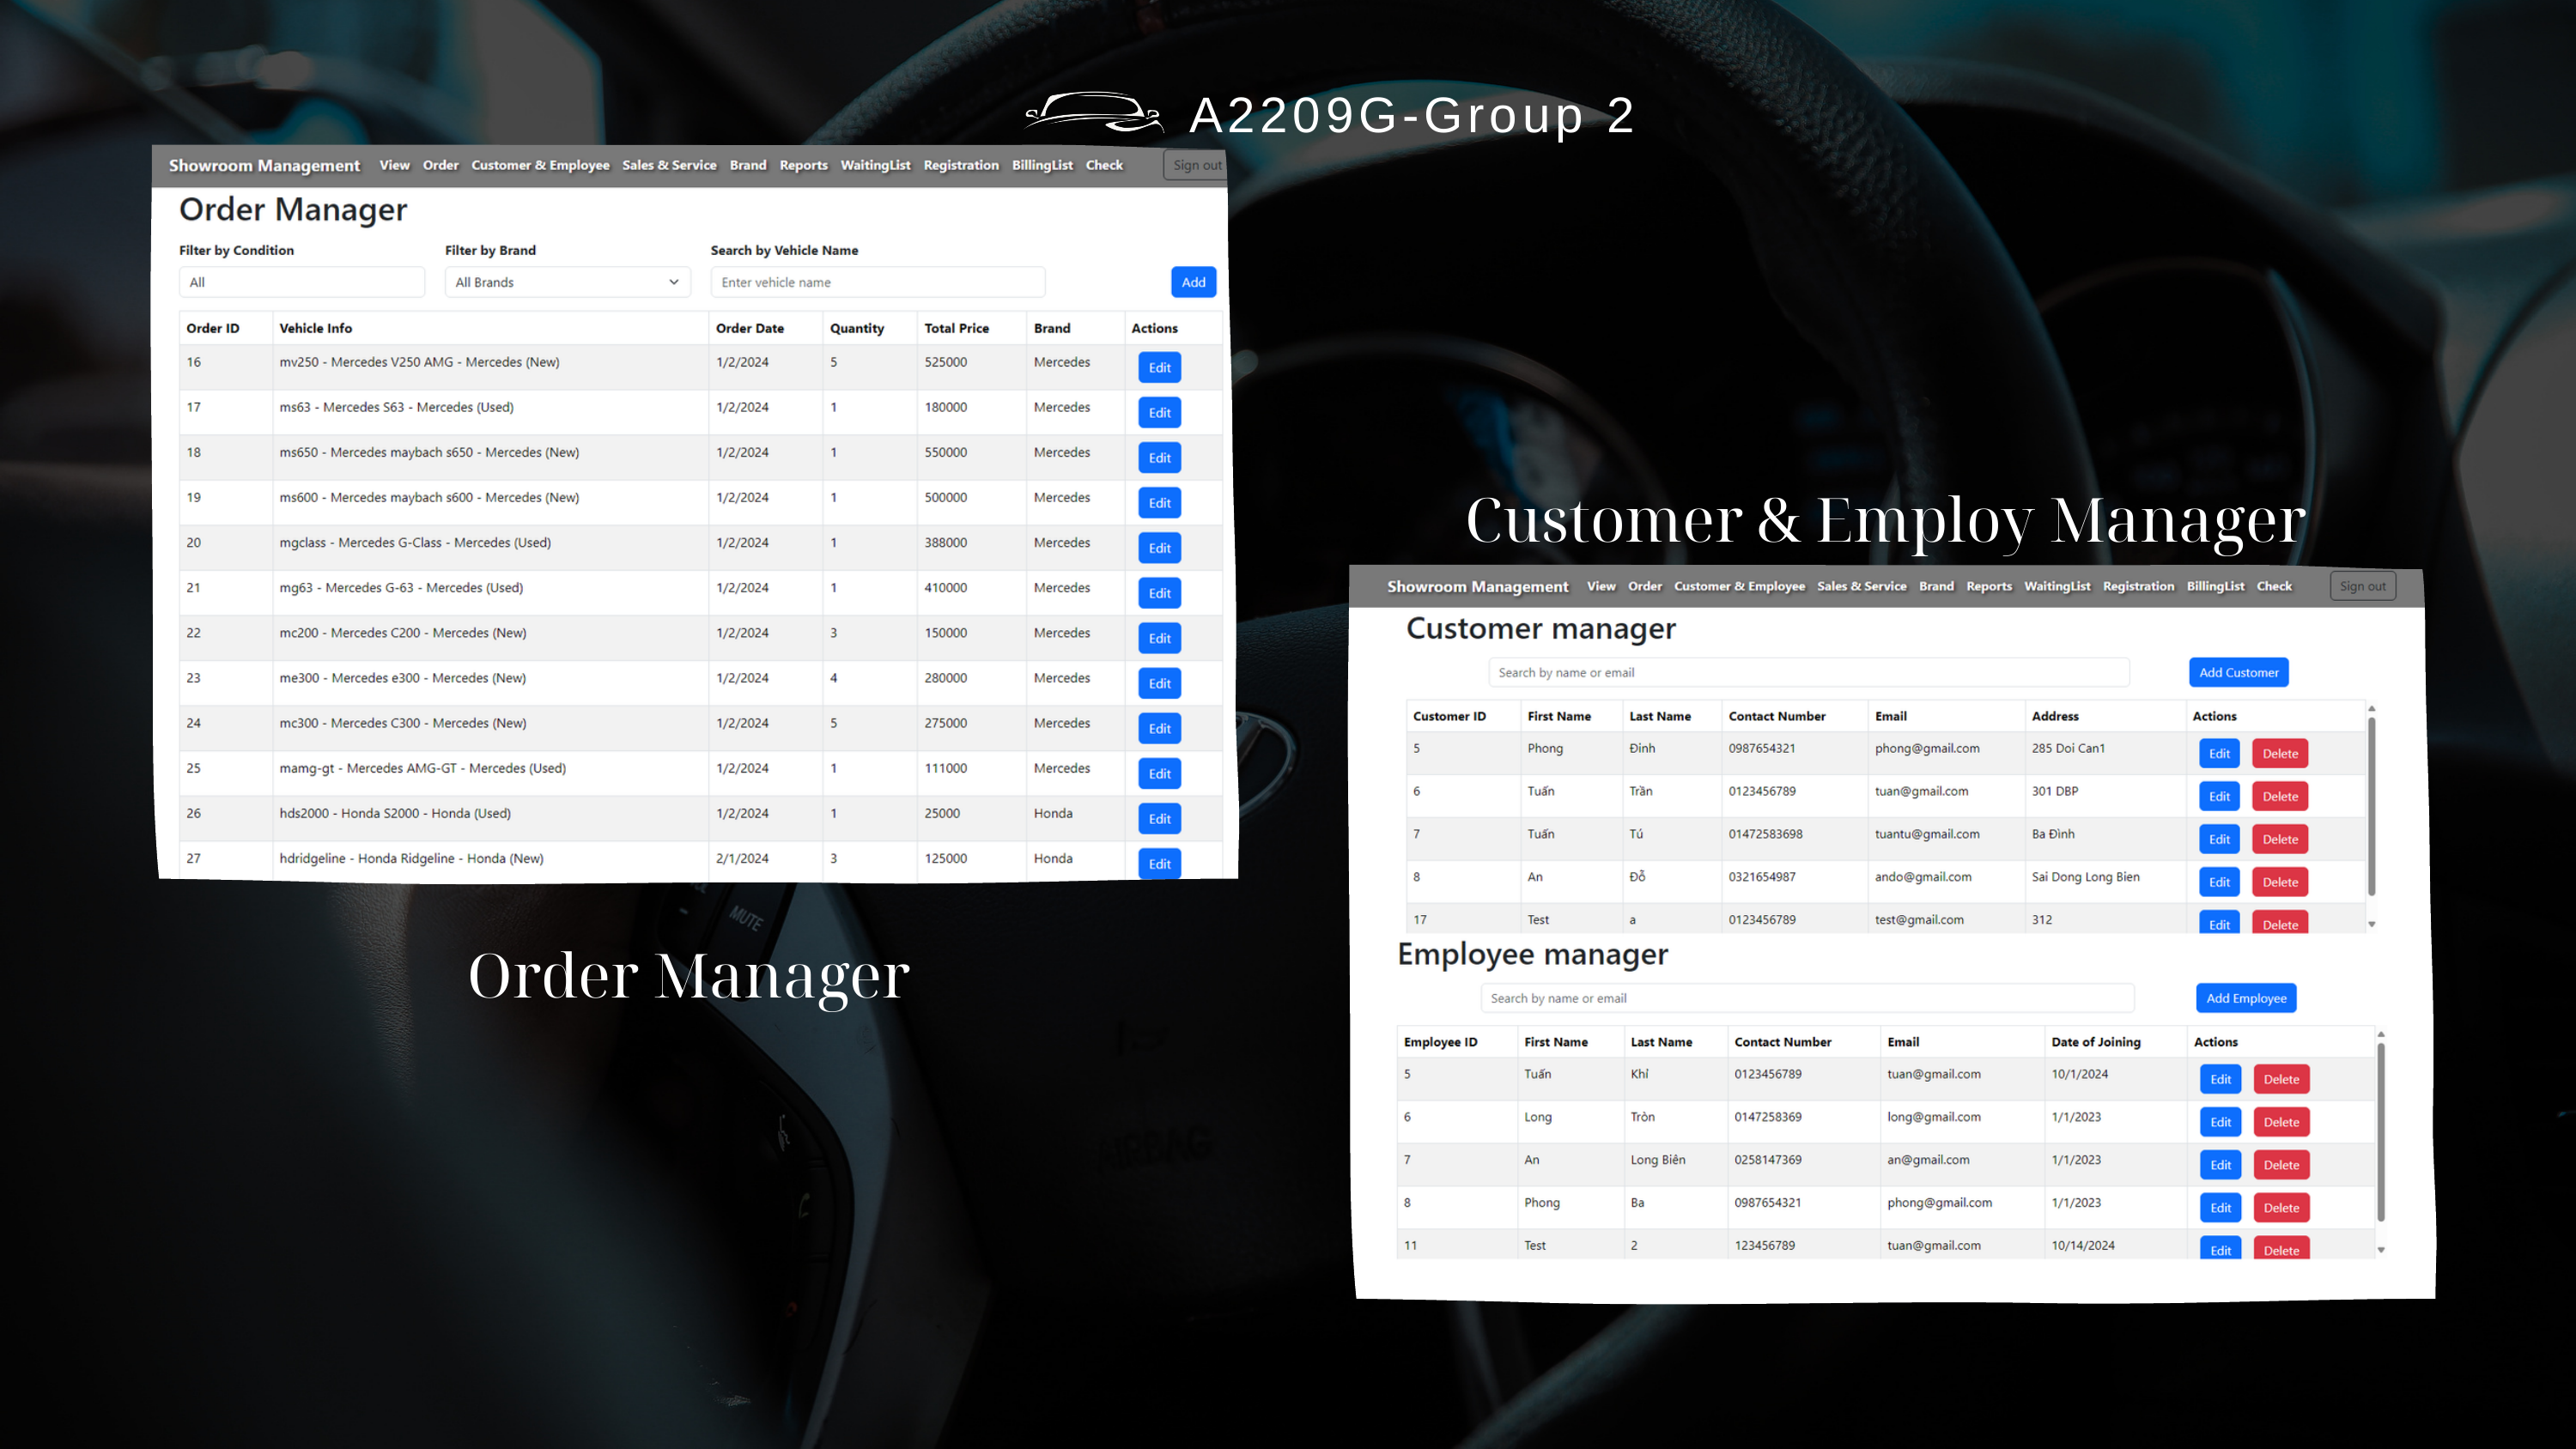

A2209G-Group 2

Customer & Employ Manager

Order Manager